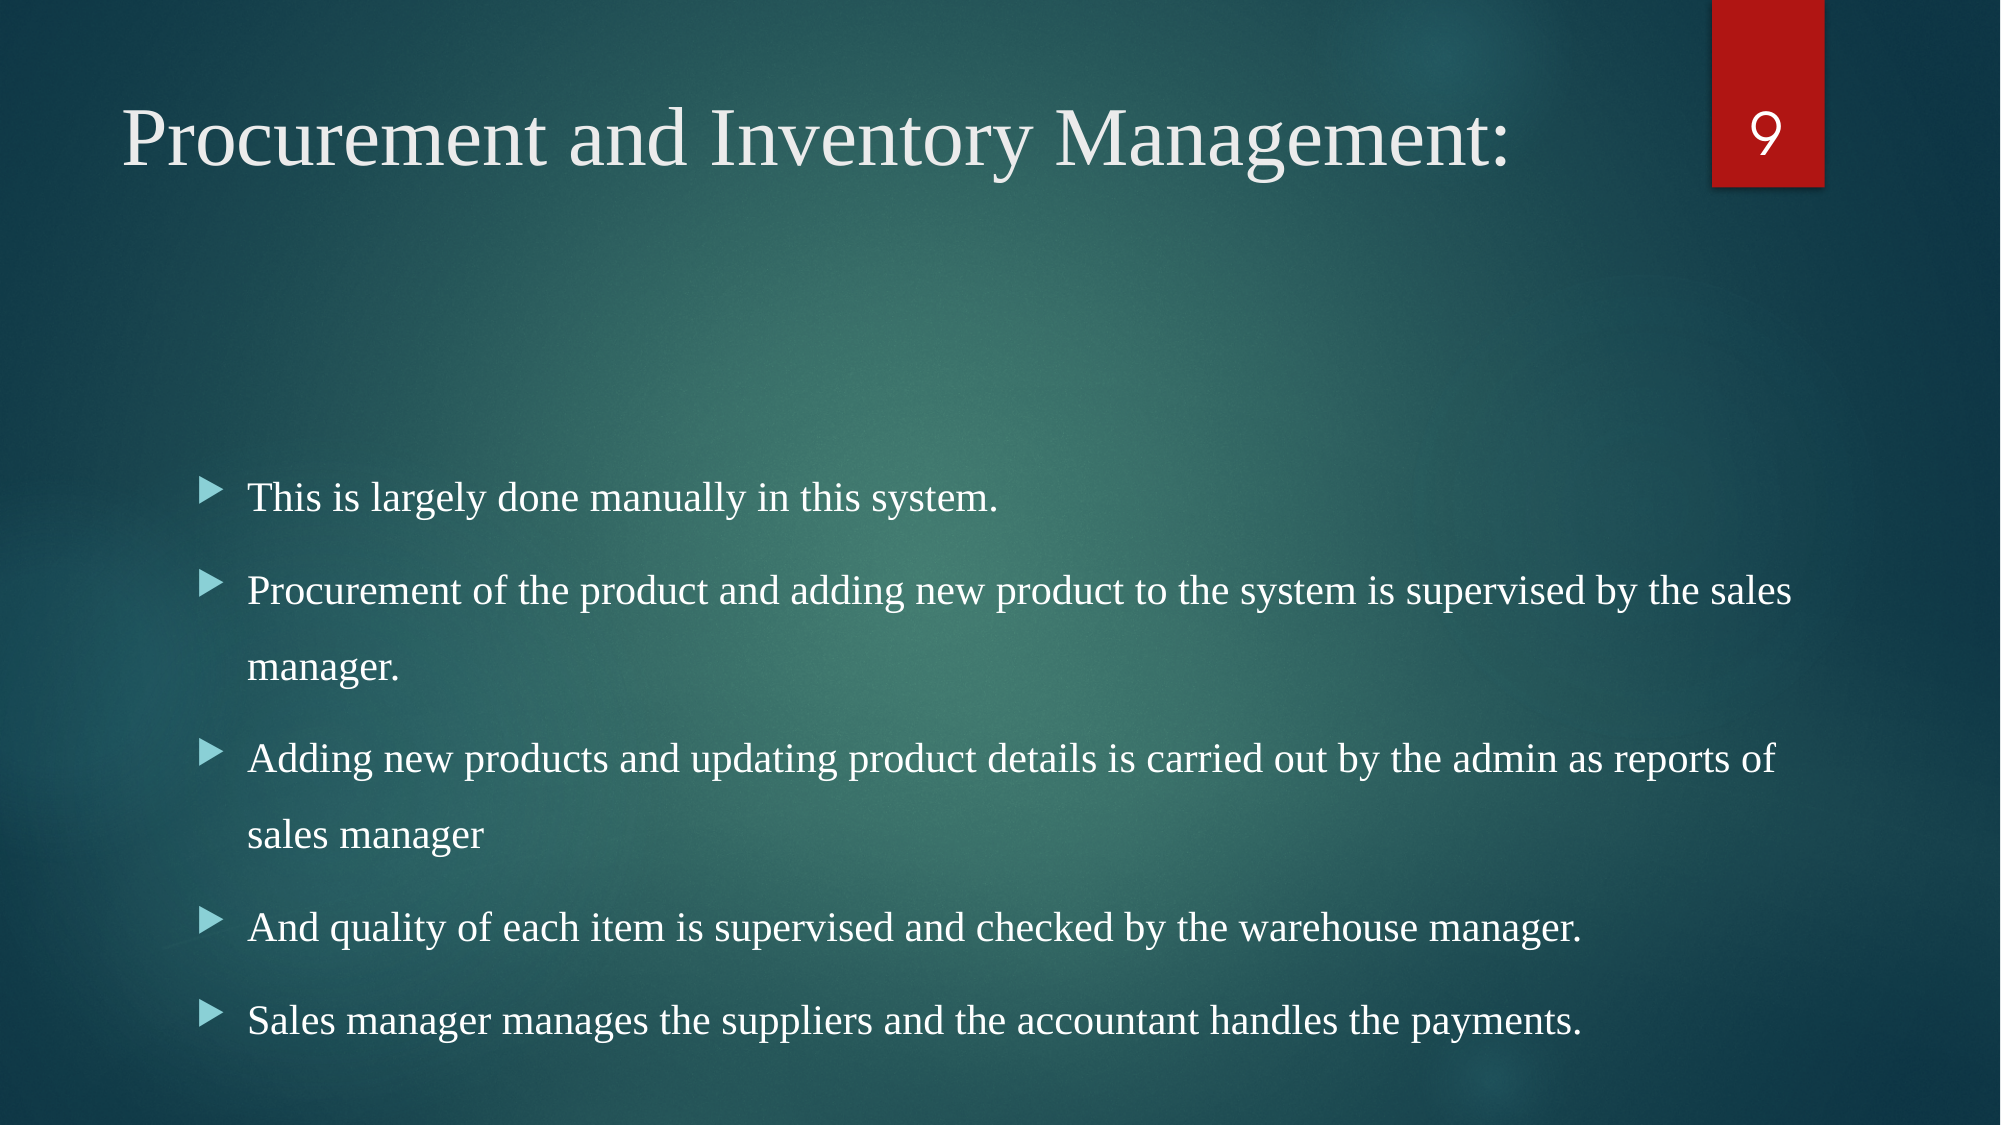

9
# Procurement and Inventory Management:
This is largely done manually in this system.
Procurement of the product and adding new product to the system is supervised by the sales manager.
Adding new products and updating product details is carried out by the admin as reports of sales manager
And quality of each item is supervised and checked by the warehouse manager.
Sales manager manages the suppliers and the accountant handles the payments.